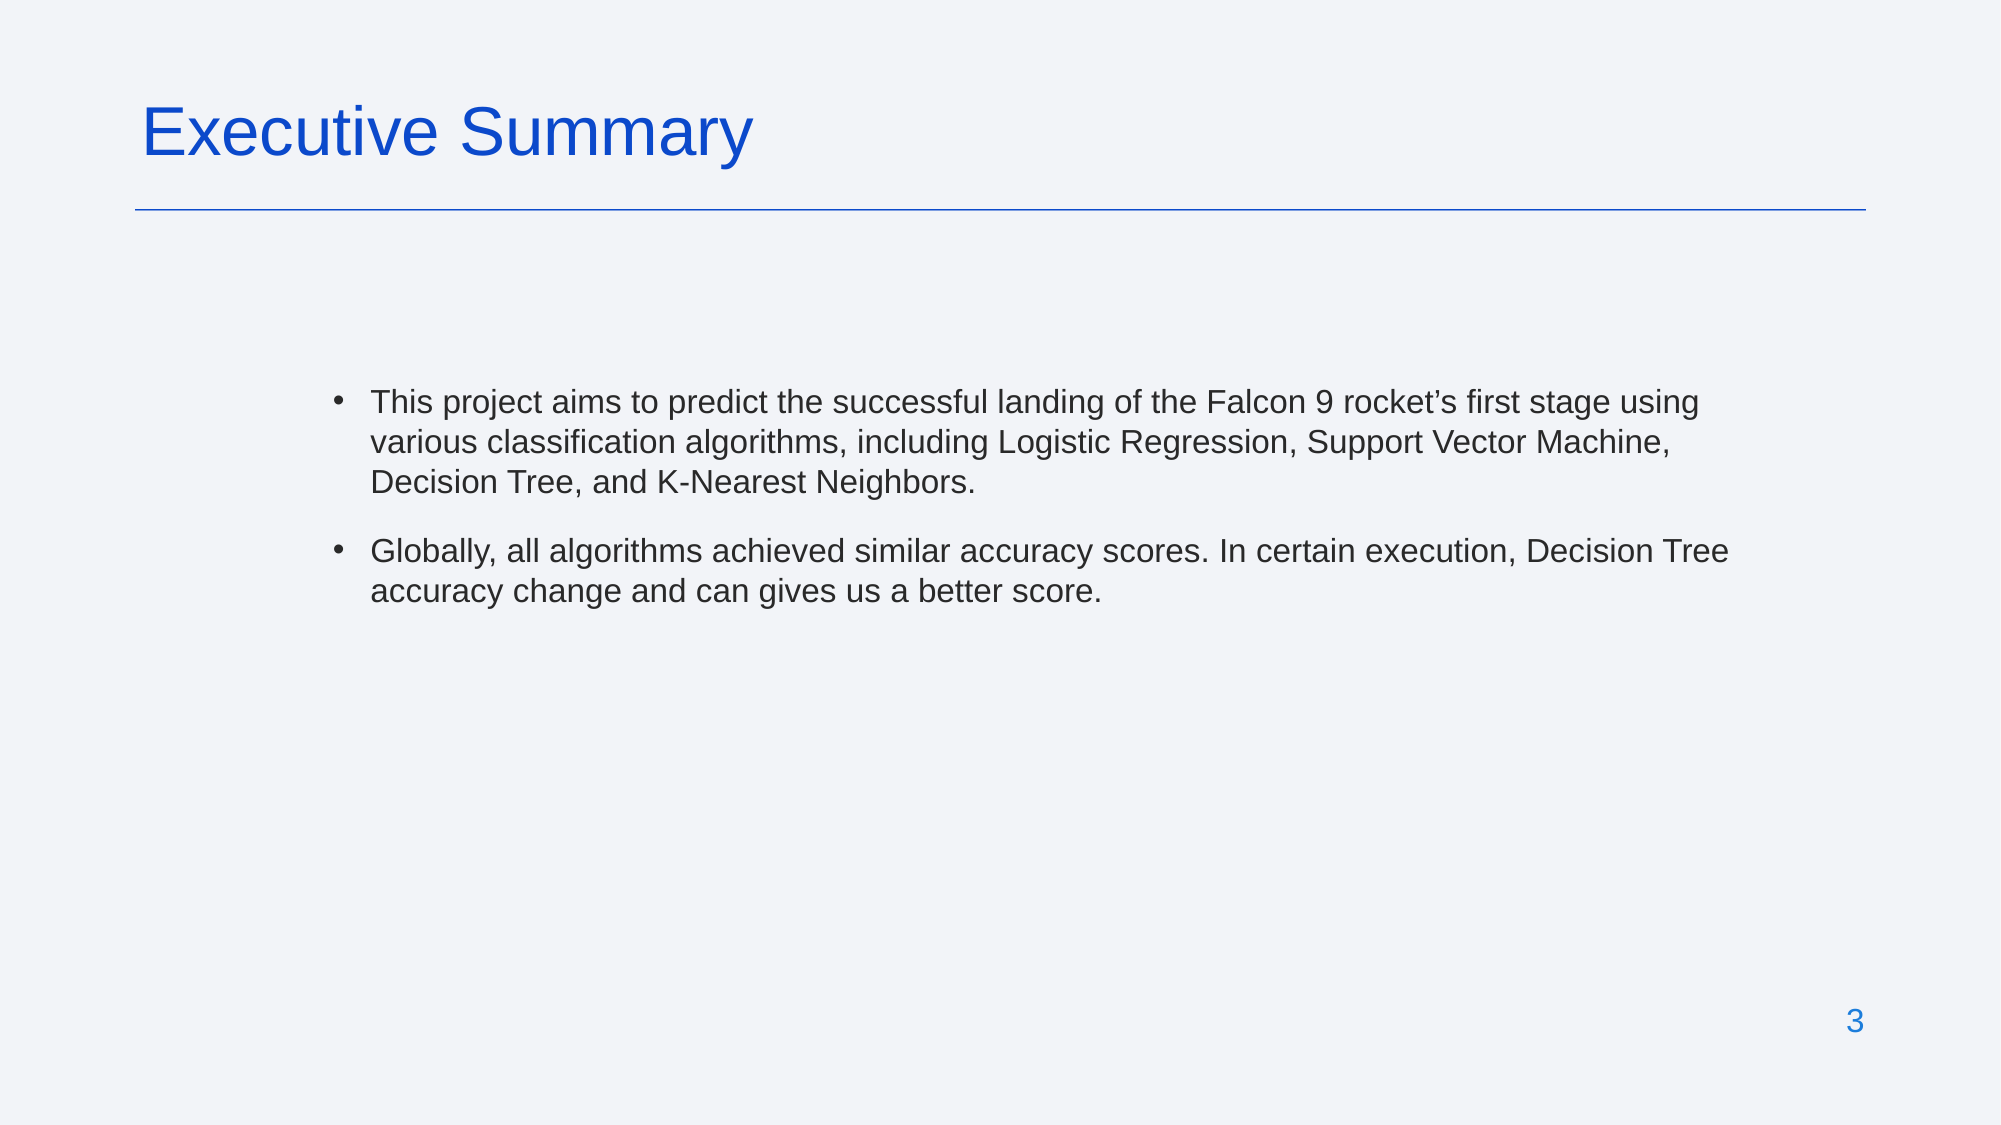

Executive Summary
This project aims to predict the successful landing of the Falcon 9 rocket’s first stage using various classification algorithms, including Logistic Regression, Support Vector Machine, Decision Tree, and K-Nearest Neighbors.
Globally, all algorithms achieved similar accuracy scores. In certain execution, Decision Tree accuracy change and can gives us a better score.
3